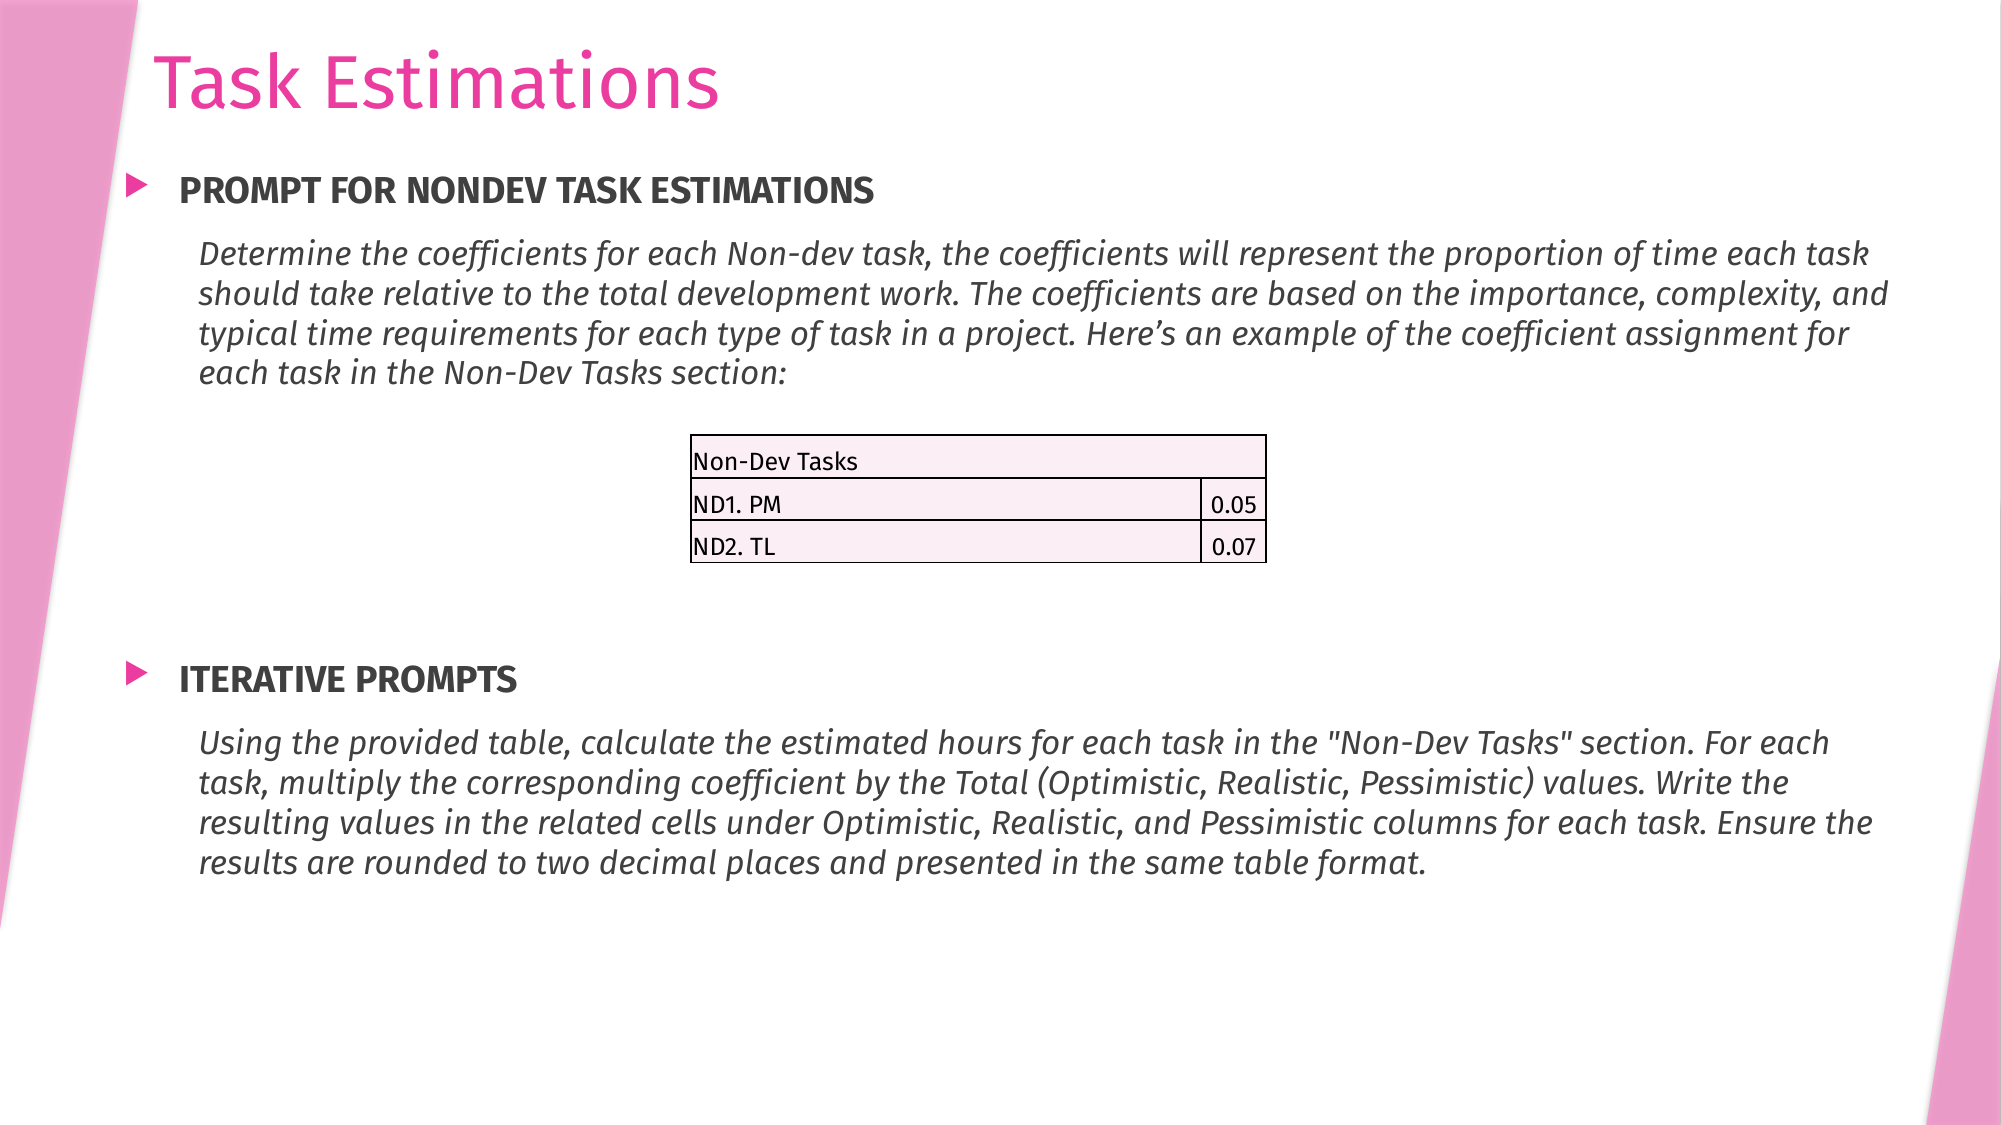

# Task Estimations
PROMPT FOR NONDEV TASK ESTIMATIONS
Determine the coefficients for each Non-dev task, the coefficients will represent the proportion of time each task should take relative to the total development work. The coefficients are based on the importance, complexity, and typical time requirements for each type of task in a project. Here’s an example of the coefficient assignment for each task in the Non-Dev Tasks section:

ITERATIVE PROMPTS
Using the provided table, calculate the estimated hours for each task in the "Non-Dev Tasks" section. For each task, multiply the corresponding coefficient by the Total (Optimistic, Realistic, Pessimistic) values. Write the resulting values in the related cells under Optimistic, Realistic, and Pessimistic columns for each task. Ensure the results are rounded to two decimal places and presented in the same table format.
| Non-Dev Tasks |  |
| --- | --- |
| ND1. PM | 0.05 |
| ND2. TL | 0.07 |